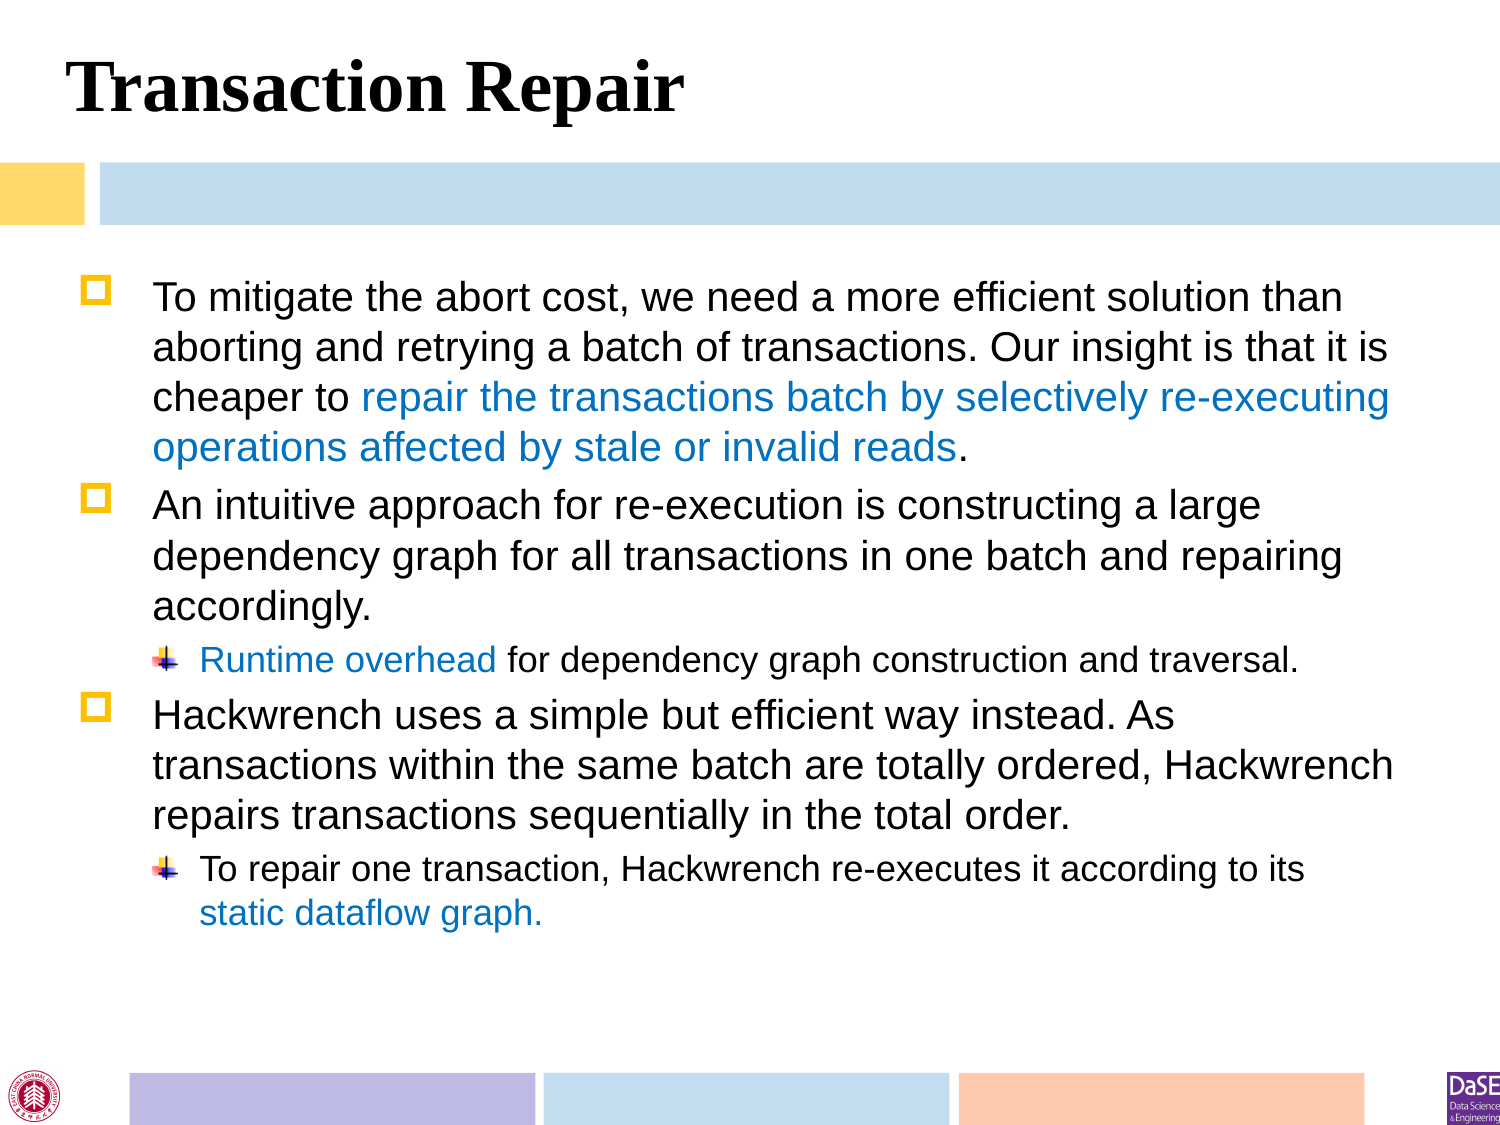

# Transaction Repair
16
To mitigate the abort cost, we need a more efficient solution than aborting and retrying a batch of transactions. Our insight is that it is cheaper to repair the transactions batch by selectively re-executing operations affected by stale or invalid reads.
An intuitive approach for re-execution is constructing a large dependency graph for all transactions in one batch and repairing accordingly.
Runtime overhead for dependency graph construction and traversal.
Hackwrench uses a simple but efficient way instead. As transactions within the same batch are totally ordered, Hackwrench repairs transactions sequentially in the total order.
To repair one transaction, Hackwrench re-executes it according to its static dataflow graph.